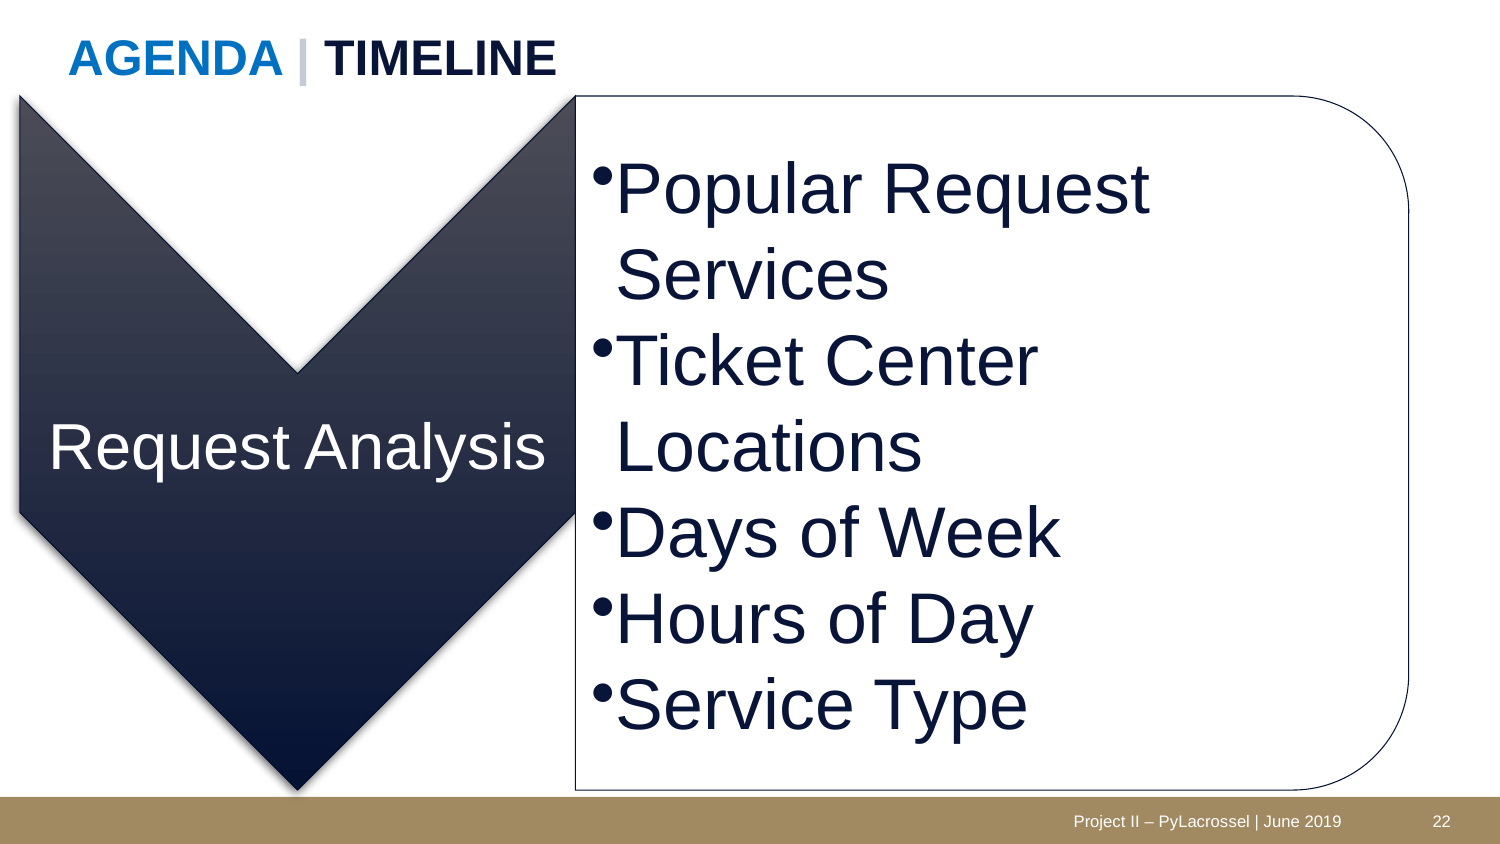

AGENDA | Timeline

Request Analysis
Popular Request Services
Days of Week
Hours of Day
Service Type